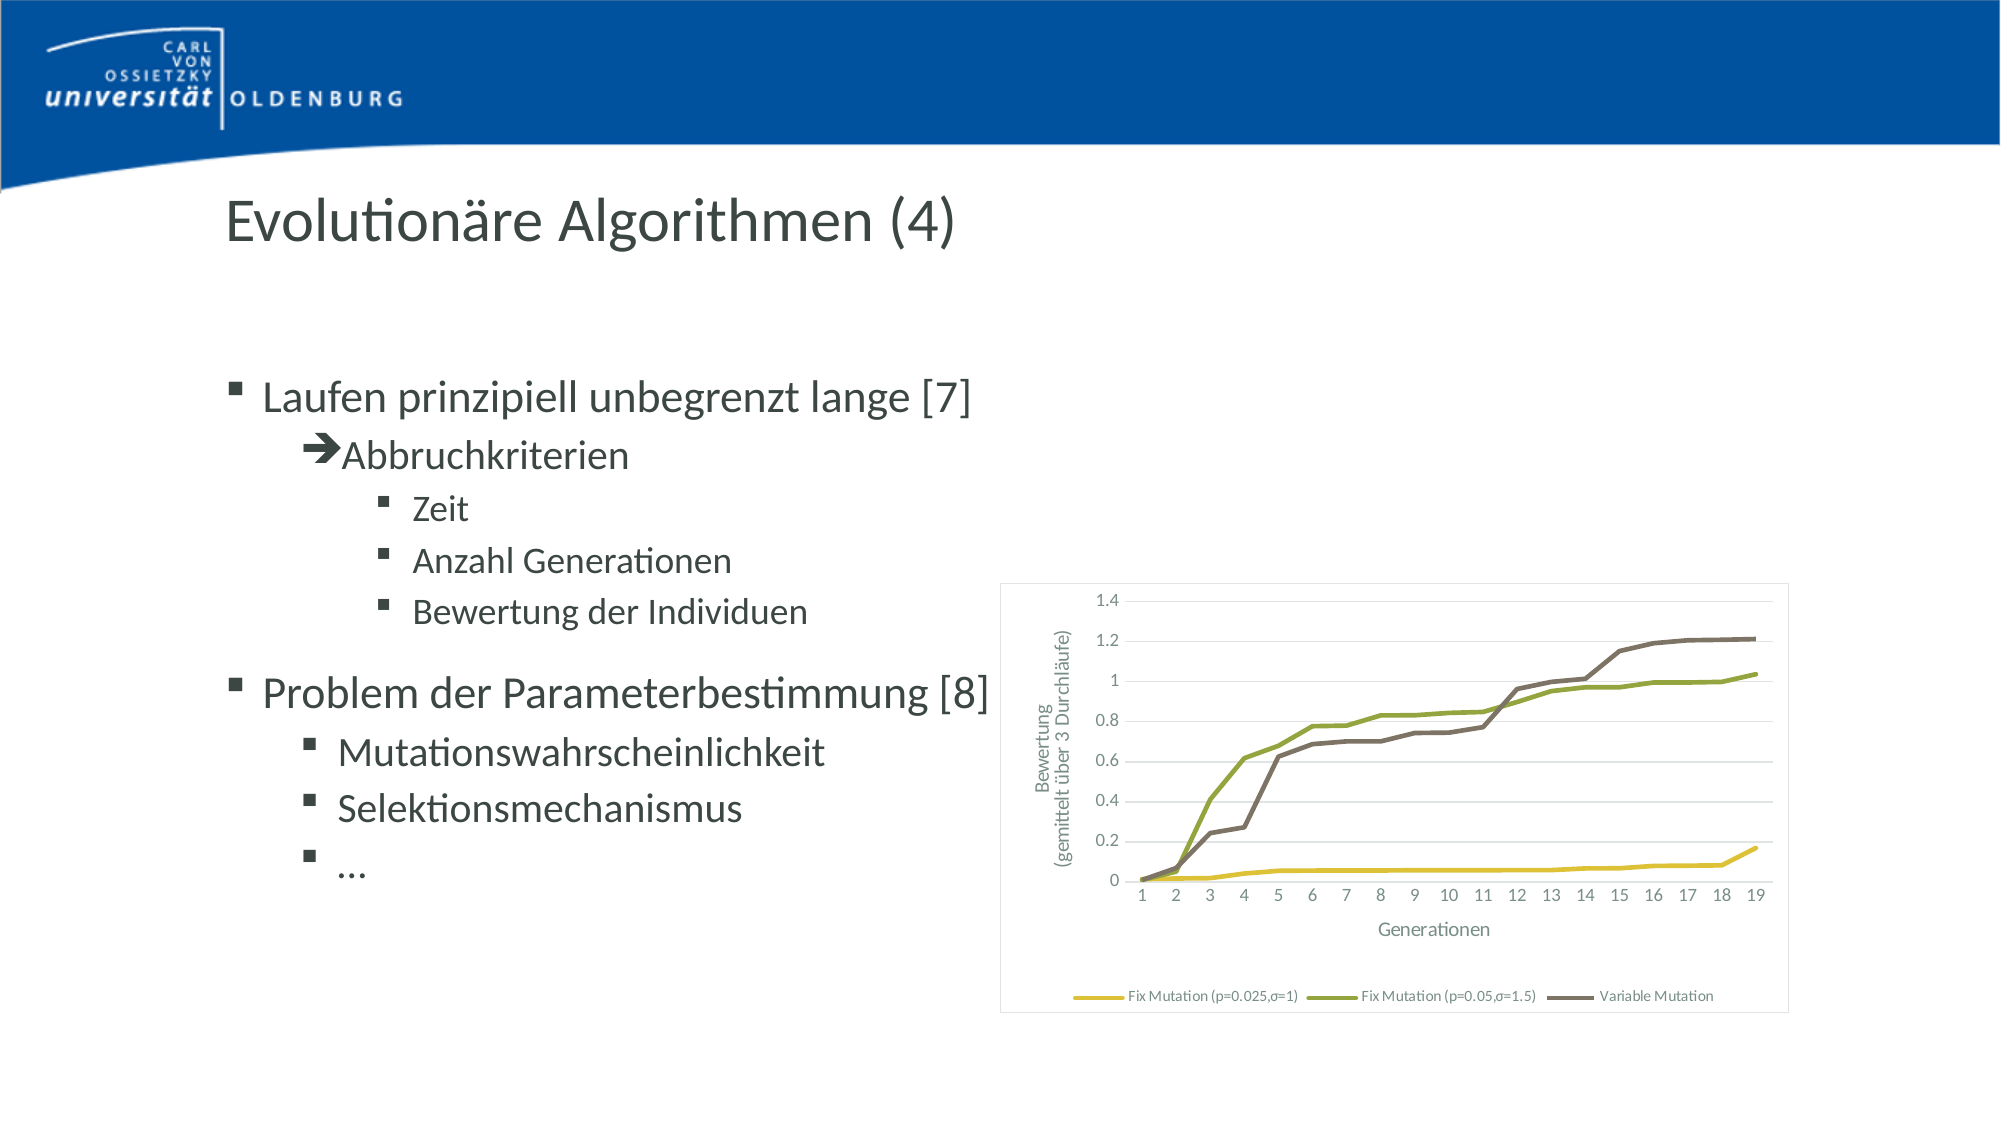

# Evolutionäre Algorithmen (4)
Laufen prinzipiell unbegrenzt lange [7]
Abbruchkriterien
Zeit
Anzahl Generationen
Bewertung der Individuen
Problem der Parameterbestimmung [8]
Mutationswahrscheinlichkeit
Selektionsmechanismus
…

### Chart

| Category | Fix Mutation (p=0.025,σ=1) | Fix Mutation (p=0.05,σ=1.5) | Variable Mutation |
|---|---|---|---|
| 1 | 0.0139616055846422 | 0.00988947062245492 | 0.00930773705642816 |
| 2 | 0.016870273414776 | 0.0511925538103549 | 0.0692262943571845 |
| 3 | 0.0186154741128563 | 0.411285631180916 | 0.243746364165211 |
| 4 | 0.0418848167539267 | 0.617801047120414 | 0.272833042466549 |
| 5 | 0.0552646887725422 | 0.679464805119251 | 0.625363583478763 |
| 6 | 0.0564281559045957 | 0.777196044211745 | 0.687609075043625 |
| 7 | 0.0570098894706225 | 0.780104712041879 | 0.701570680628267 |
| 8 | 0.0570098894706225 | 0.831297265852233 | 0.701570680628267 |
| 9 | 0.058173356602676 | 0.83187899941826 | 0.743455497382194 |
| 10 | 0.058173356602676 | 0.843513670738795 | 0.745200698080274 |
| 11 | 0.058173356602676 | 0.848167539267009 | 0.772542175683531 |
| 12 | 0.0587550901687028 | 0.89819662594531 | 0.96276905177428 |
| 13 | 0.0587550901687028 | 0.952297847585801 | 0.998254799301912 |
| 14 | 0.0674810936591042 | 0.971495055264684 | 1.01396160558463 |
| 15 | 0.0680628272251309 | 0.971495055264684 | 1.152414194299 |
| 16 | 0.0796974985456661 | 0.995346131471781 | 1.1913903432228 |
| 17 | 0.0808609656777197 | 0.995346131471781 | 1.20593368237347 |
| 18 | 0.0826061663757999 | 0.998254799301915 | 1.20826061663758 |
| 19 | 0.169284467713787 | 1.03664921465968 | 1.21233275159976 |
Bachelorarbeit von Eike Stein - Gutachter: Dr. Marco Grawunder, Cornelius Ludmann
11